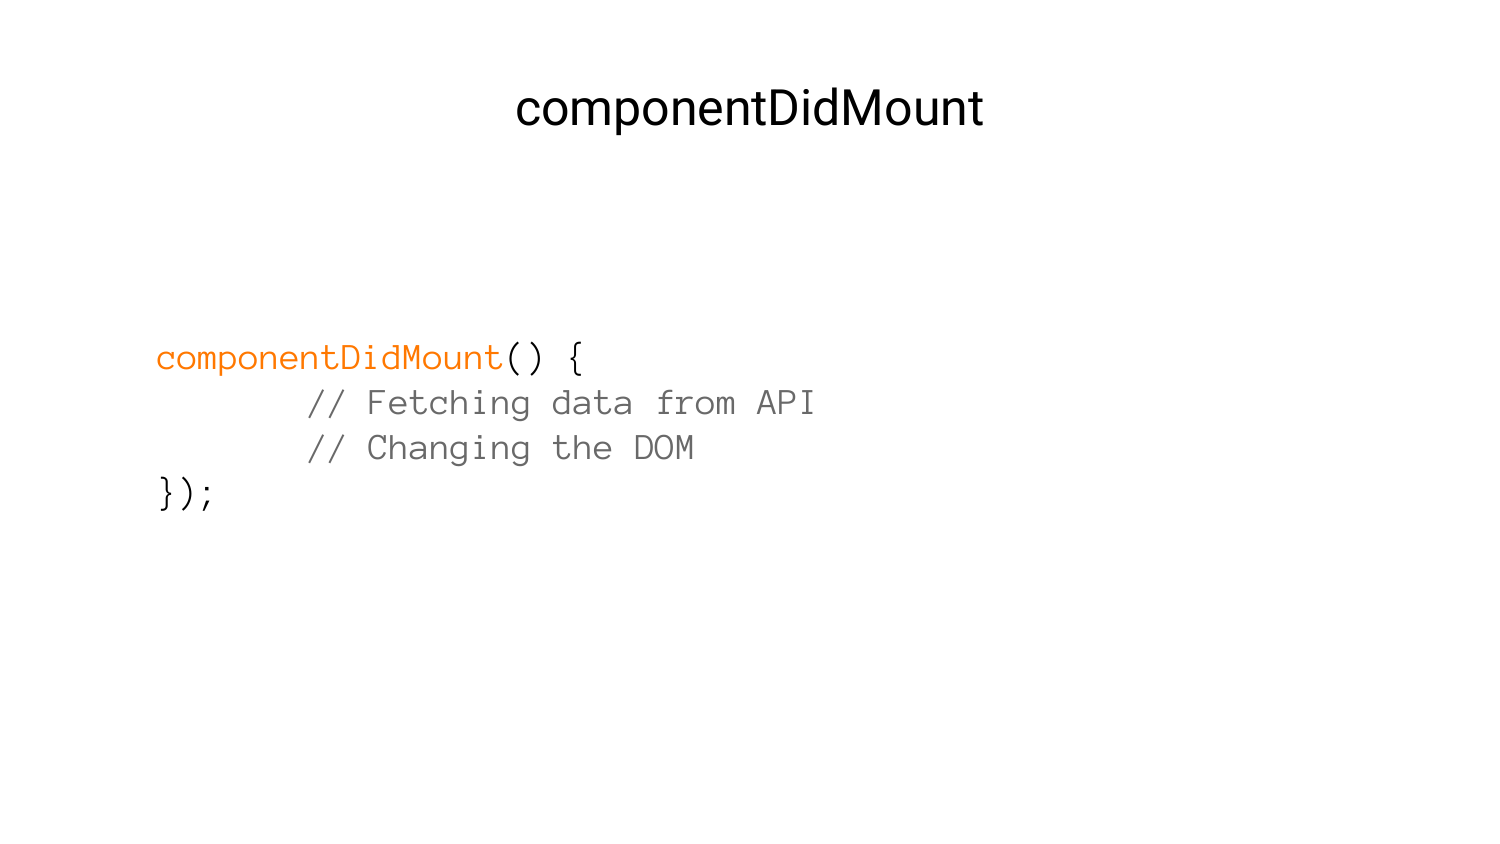

componentDidMount
componentDidMount() {
	// Fetching data from API
	// Changing the DOM
});